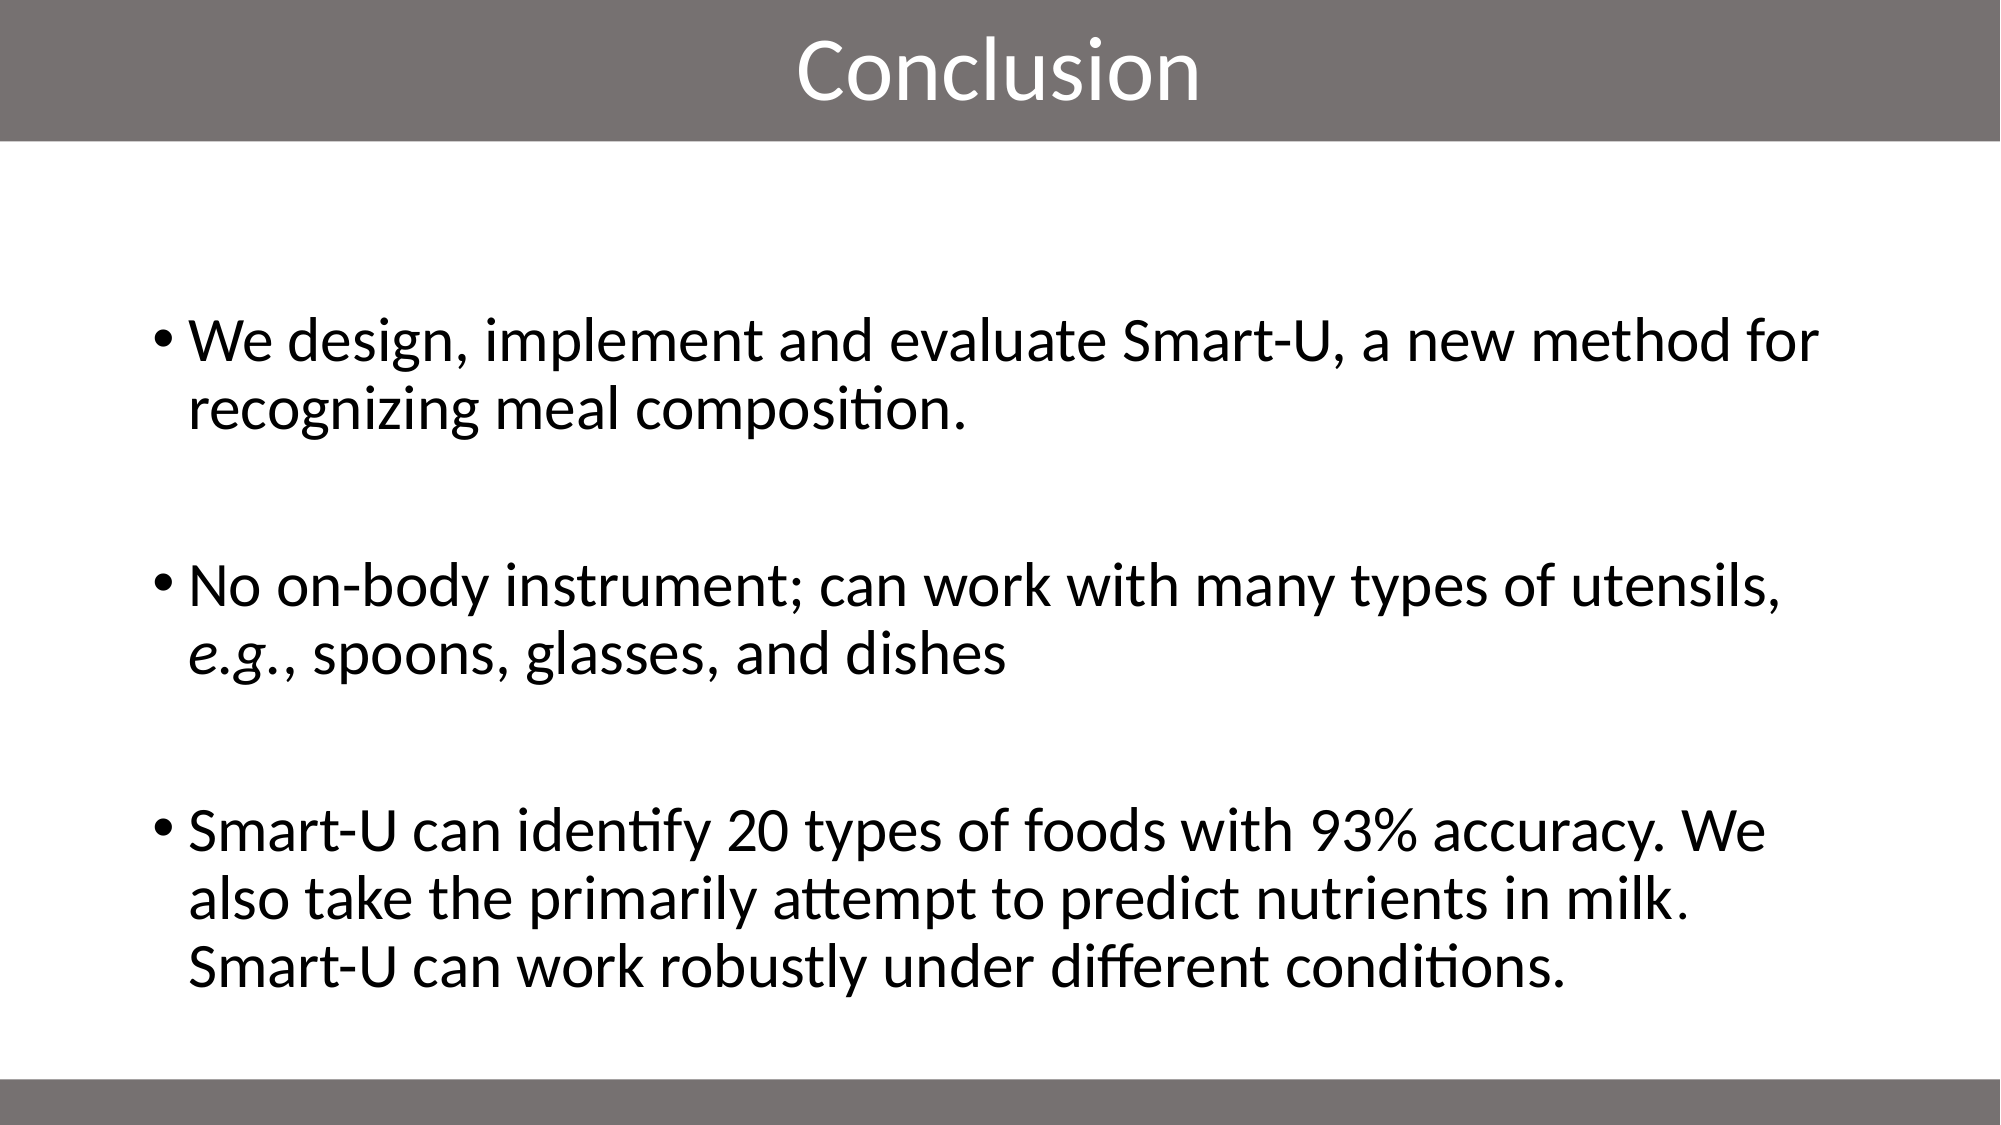

# Conclusion
We design, implement and evaluate Smart-U, a new method for recognizing meal composition.

No on-body instrument; can work with many types of utensils, e.g., spoons, glasses, and dishes

Smart-U can identify 20 types of foods with 93% accuracy. We also take the primarily attempt to predict nutrients in milk. Smart-U can work robustly under different conditions.